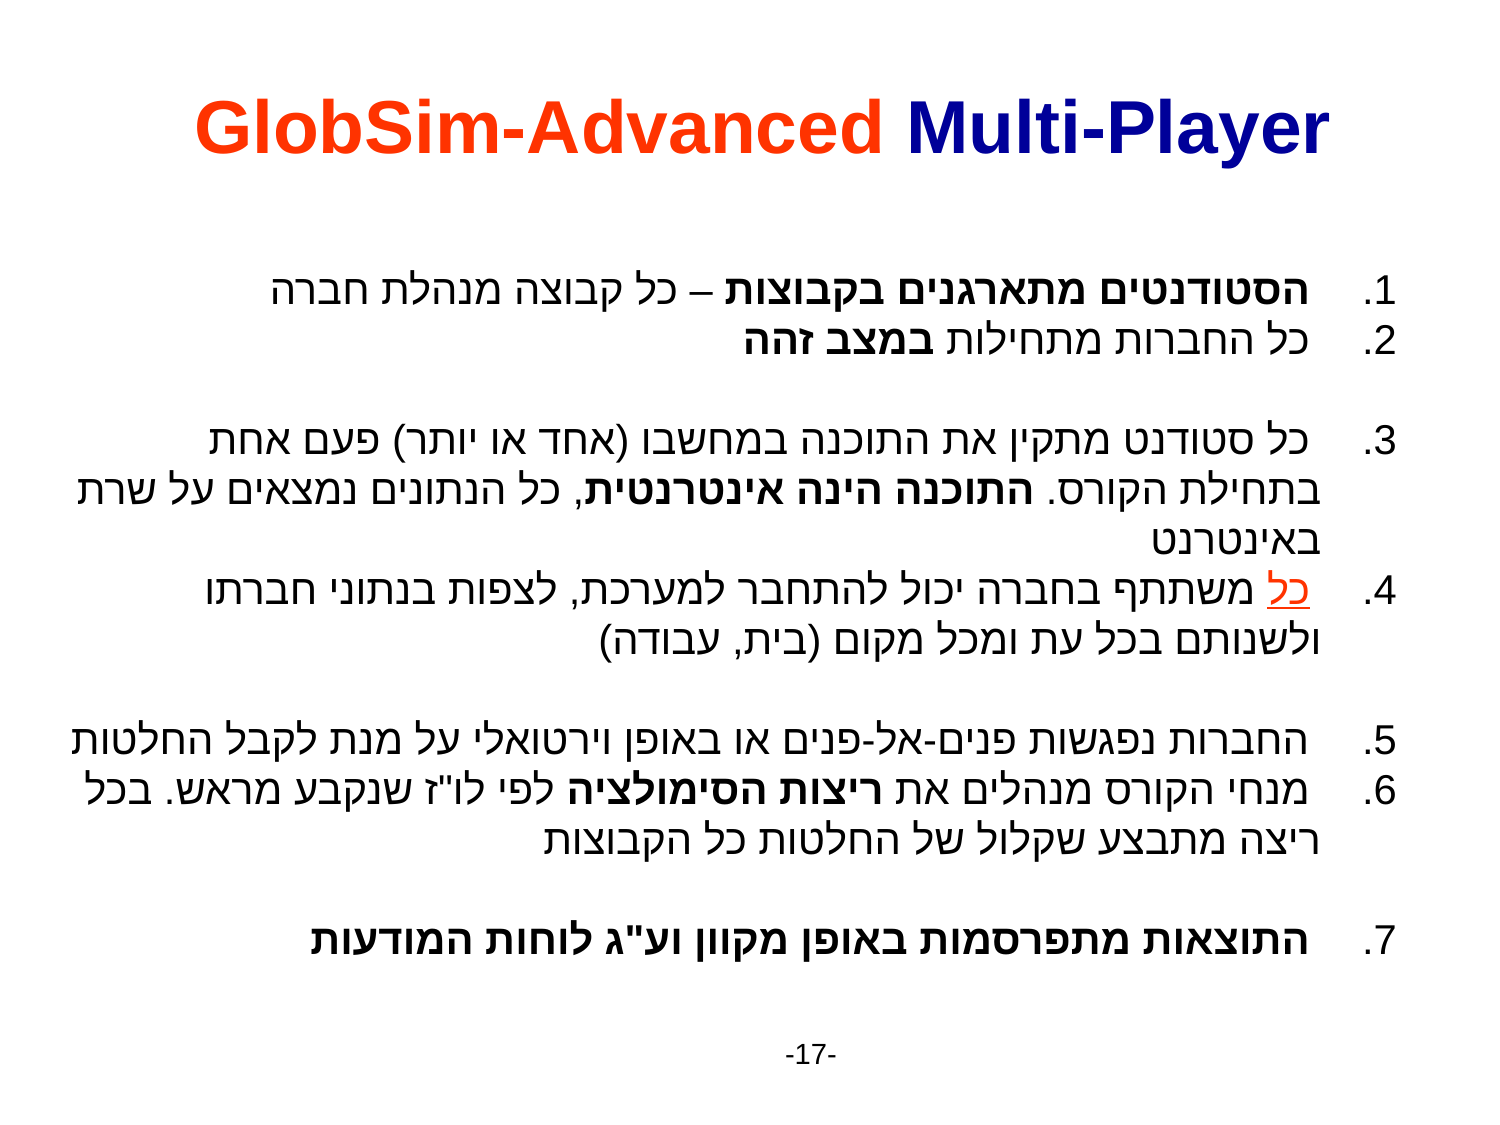

GlobSim-Advanced Multi-Player
 הסטודנטים מתארגנים בקבוצות – כל קבוצה מנהלת חברה
 כל החברות מתחילות במצב זהה

 כל סטודנט מתקין את התוכנה במחשבו (אחד או יותר) פעם אחת בתחילת הקורס. התוכנה הינה אינטרנטית, כל הנתונים נמצאים על שרת באינטרנט
 כל משתתף בחברה יכול להתחבר למערכת, לצפות בנתוני חברתו ולשנותם בכל עת ומכל מקום (בית, עבודה)

 החברות נפגשות פנים-אל-פנים או באופן וירטואלי על מנת לקבל החלטות
 מנחי הקורס מנהלים את ריצות הסימולציה לפי לו"ז שנקבע מראש. בכל ריצה מתבצע שקלול של החלטות כל הקבוצות

 התוצאות מתפרסמות באופן מקוון וע"ג לוחות המודעות
-17-